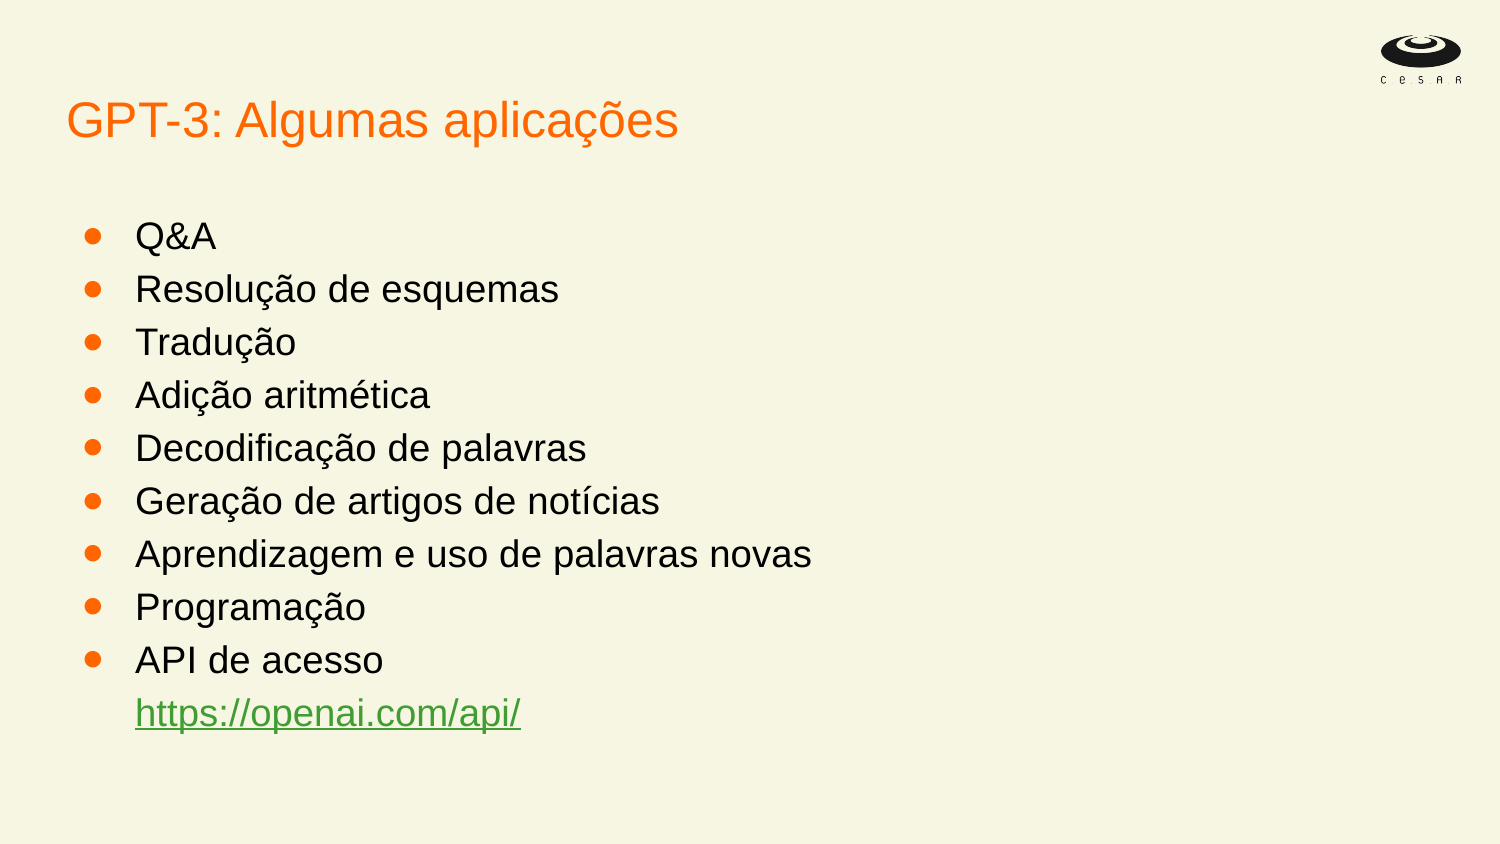

# GPT-3: Algumas aplicações
Q&A
Resolução de esquemas
Tradução
Adição aritmética
Decodificação de palavras
Geração de artigos de notícias
Aprendizagem e uso de palavras novas
Programação
API de acesso
https://openai.com/api/